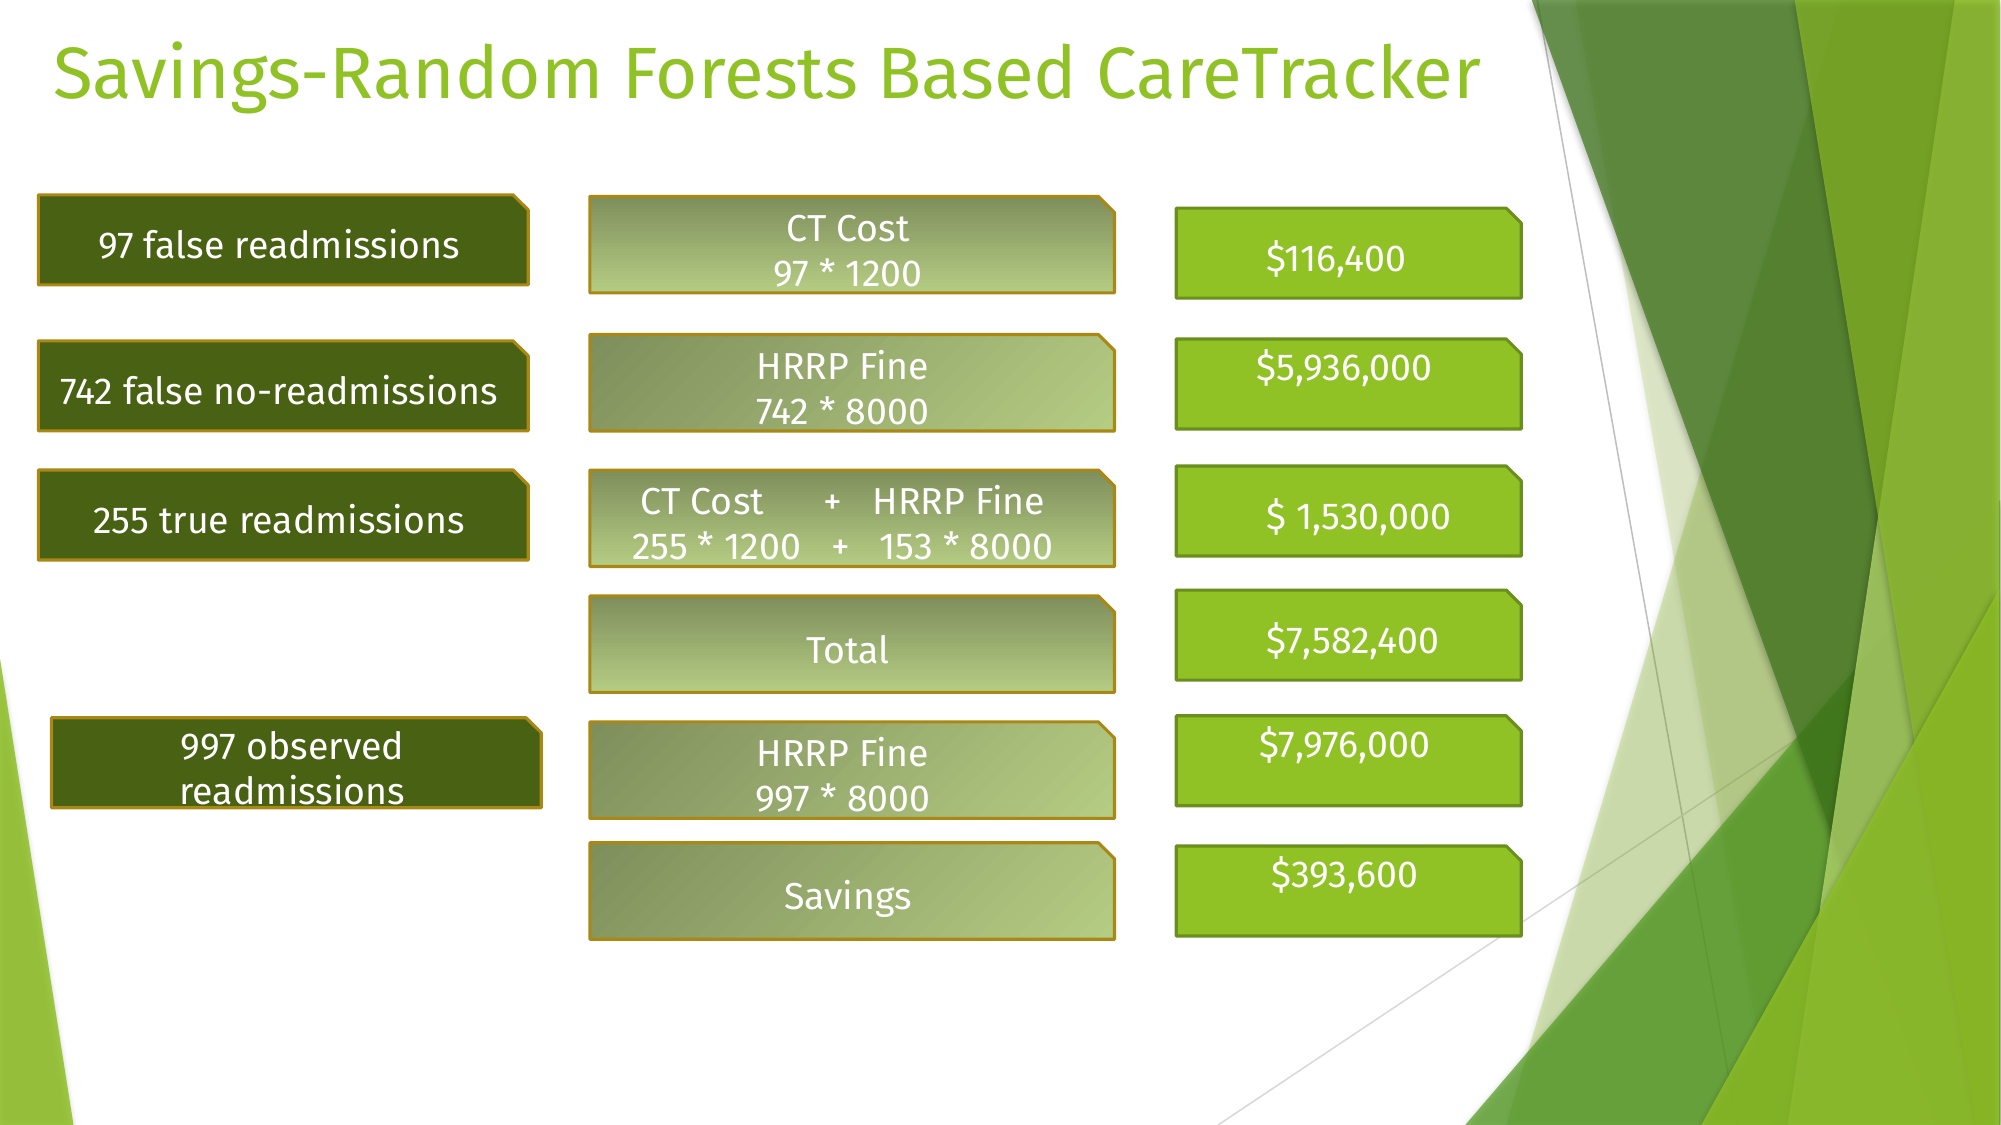

Savings-Random Forests Based CareTracker
97 false readmissions
CT Cost
97 * 1200
$116,400

HRRP Fine
742 * 8000
$5,936,000

742 false no-readmissions
$ 1,530,000

255 true readmissions
CT Cost      +   HRRP Fine
255 * 1200   +   153 * 8000
$7,582,400

Total
$7,976,000

997 observed readmissions
HRRP Fine
997 * 8000
Savings
$393,600